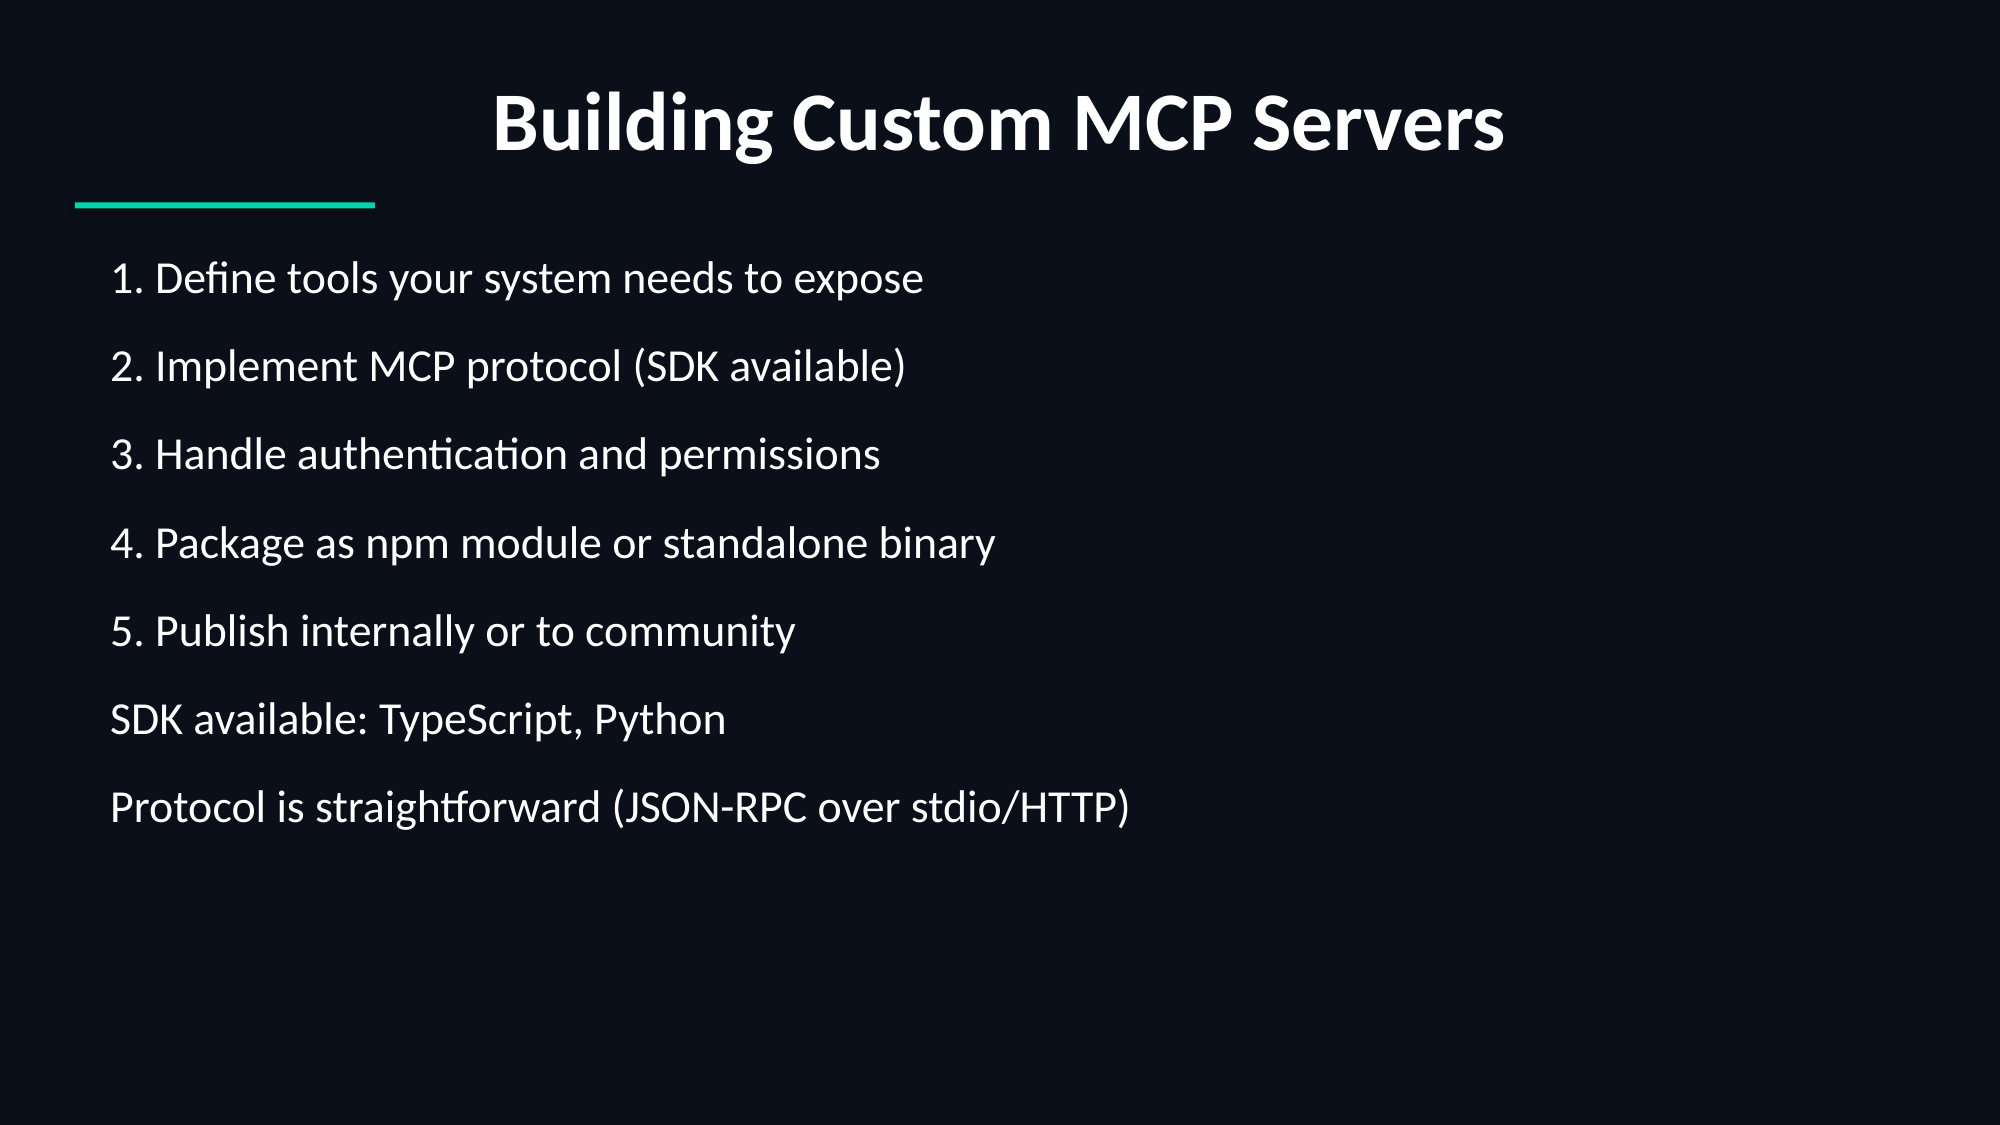

Building Custom MCP Servers

  1. Define tools your system needs to expose
  2. Implement MCP protocol (SDK available)
  3. Handle authentication and permissions
  4. Package as npm module or standalone binary
  5. Publish internally or to community
  SDK available: TypeScript, Python
  Protocol is straightforward (JSON-RPC over stdio/HTTP)